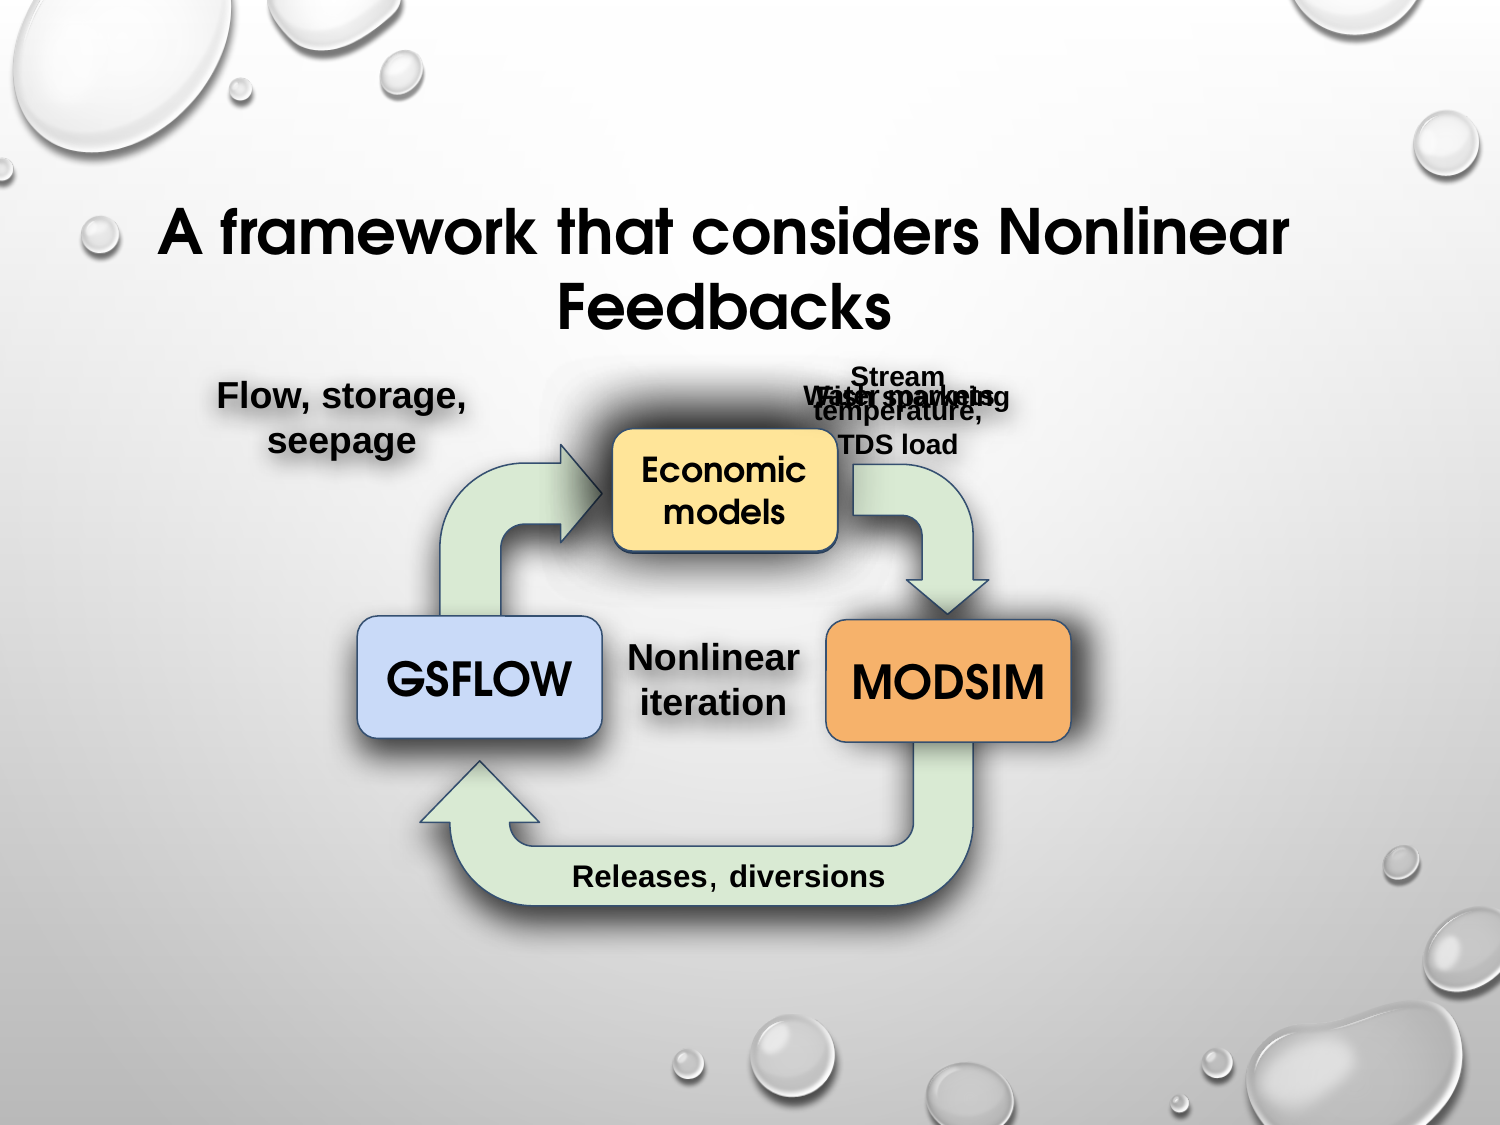

A framework that considers Nonlinear Feedbacks
Water markets
Economic models
Fish spawning
Ecologic models
Stream temperature, TDS load
Water Quality
Flow, storage, seepage

Nonlinear iteration
GSFLOW
MODSIM

Releases, diversions